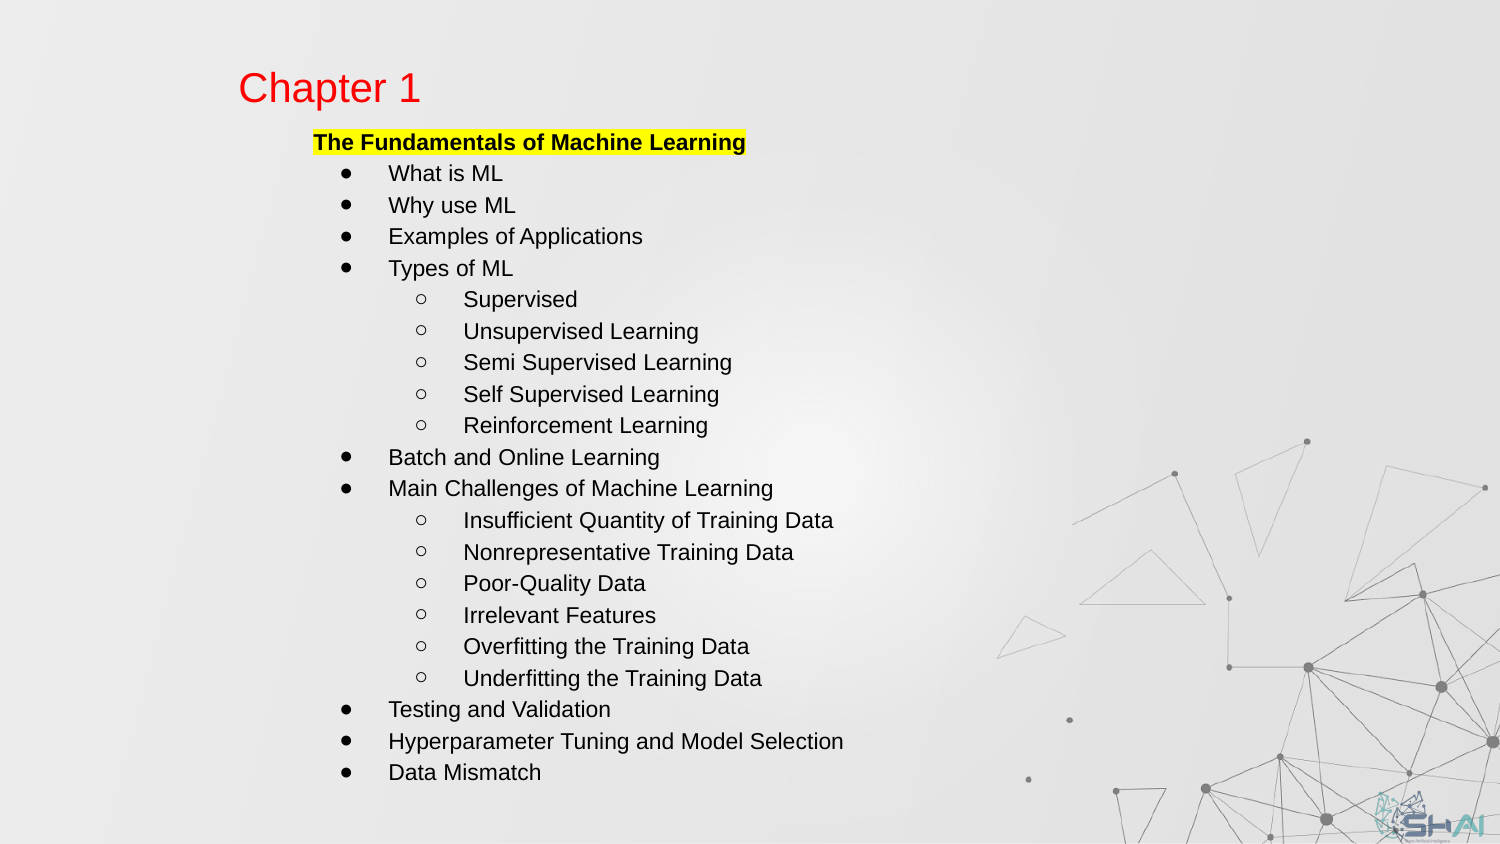

Chapter 1
The Fundamentals of Machine Learning
What is ML
Why use ML
Examples of Applications
Types of ML
Supervised
Unsupervised Learning
Semi Supervised Learning
Self Supervised Learning
Reinforcement Learning
Batch and Online Learning
Main Challenges of Machine Learning
Insufficient Quantity of Training Data
Nonrepresentative Training Data
Poor-Quality Data
Irrelevant Features
Overfitting the Training Data
Underfitting the Training Data
Testing and Validation
Hyperparameter Tuning and Model Selection
Data Mismatch